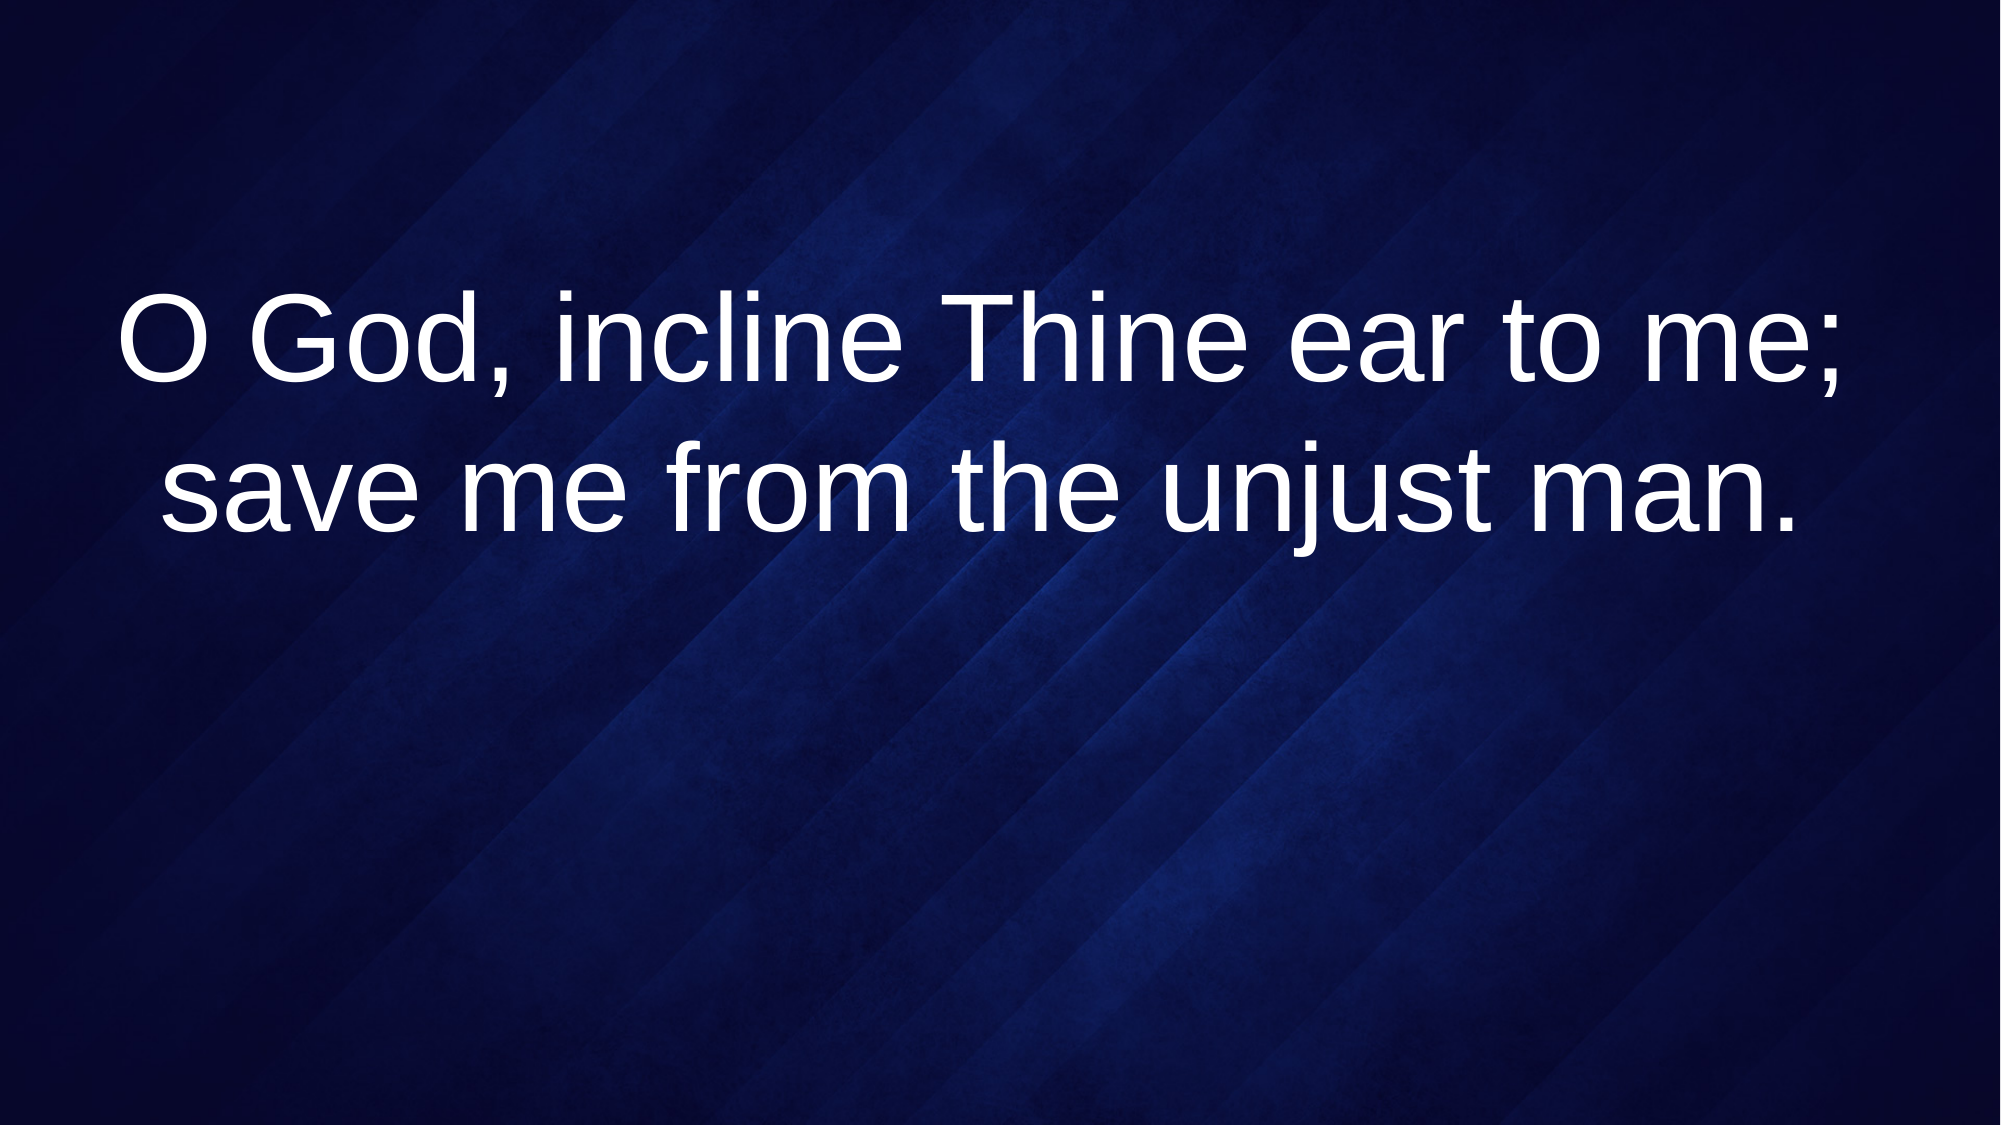

# O God, incline Thine ear to me; save me from the unjust man.